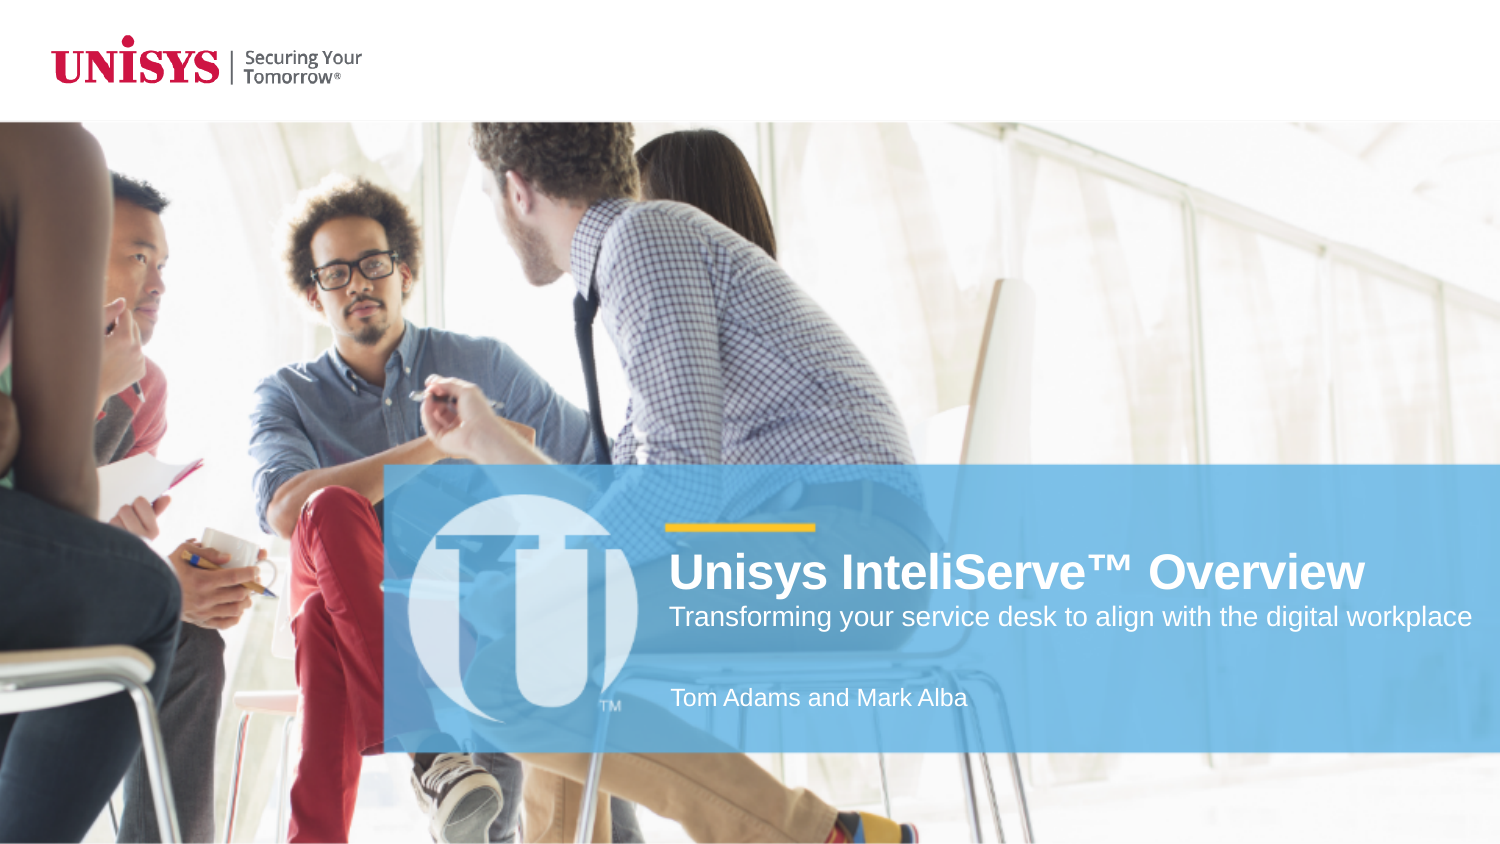

# Unisys InteliServe™ Overview
Transforming your service desk to align with the digital workplace

Tom Adams and Mark Alba